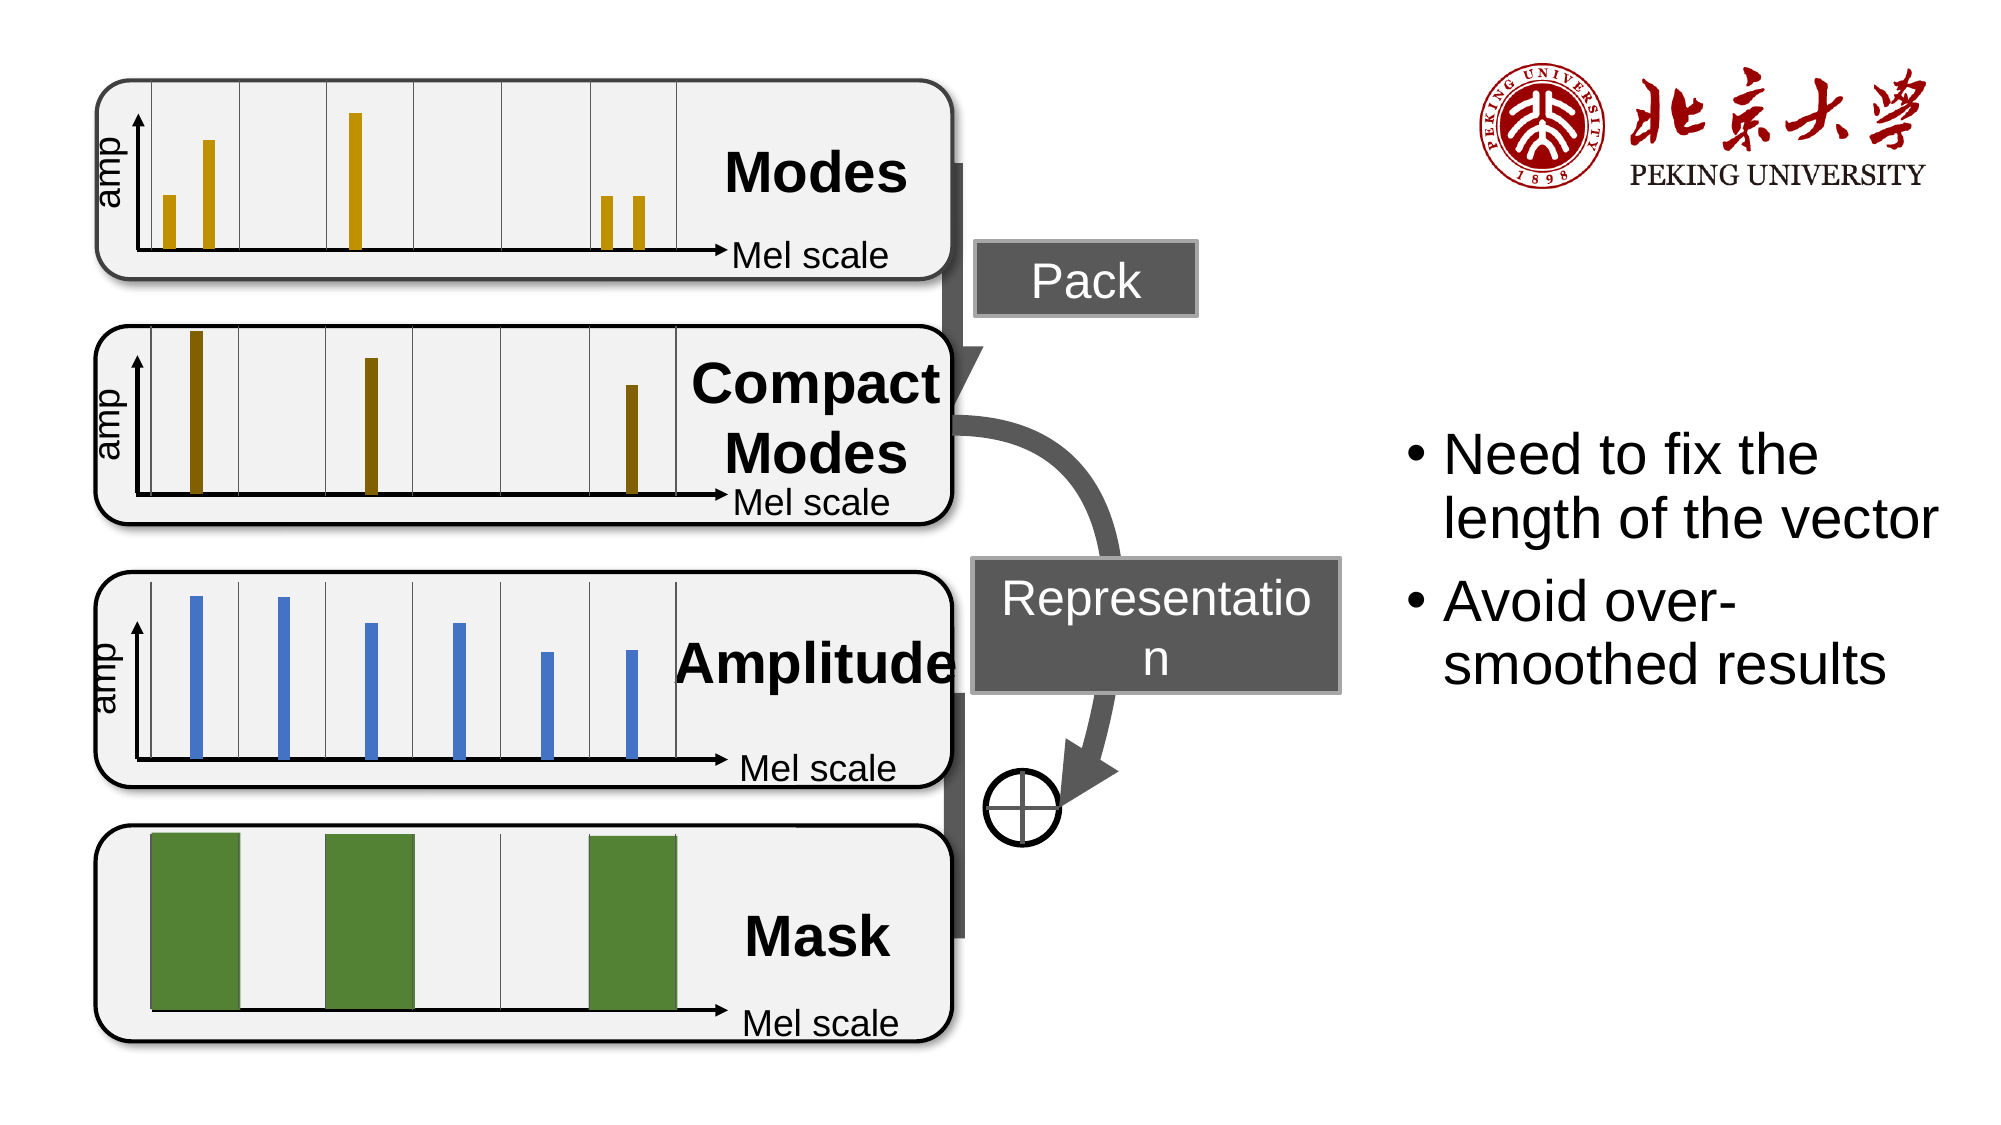

amp

Modes
Mel scale
Pack
amp

Compact
Modes
Mel scale
Representation
amp

Amplitude

Mel scale

Mask
Mel scale
Need to fix the length of the vector
Avoid over-smoothed results